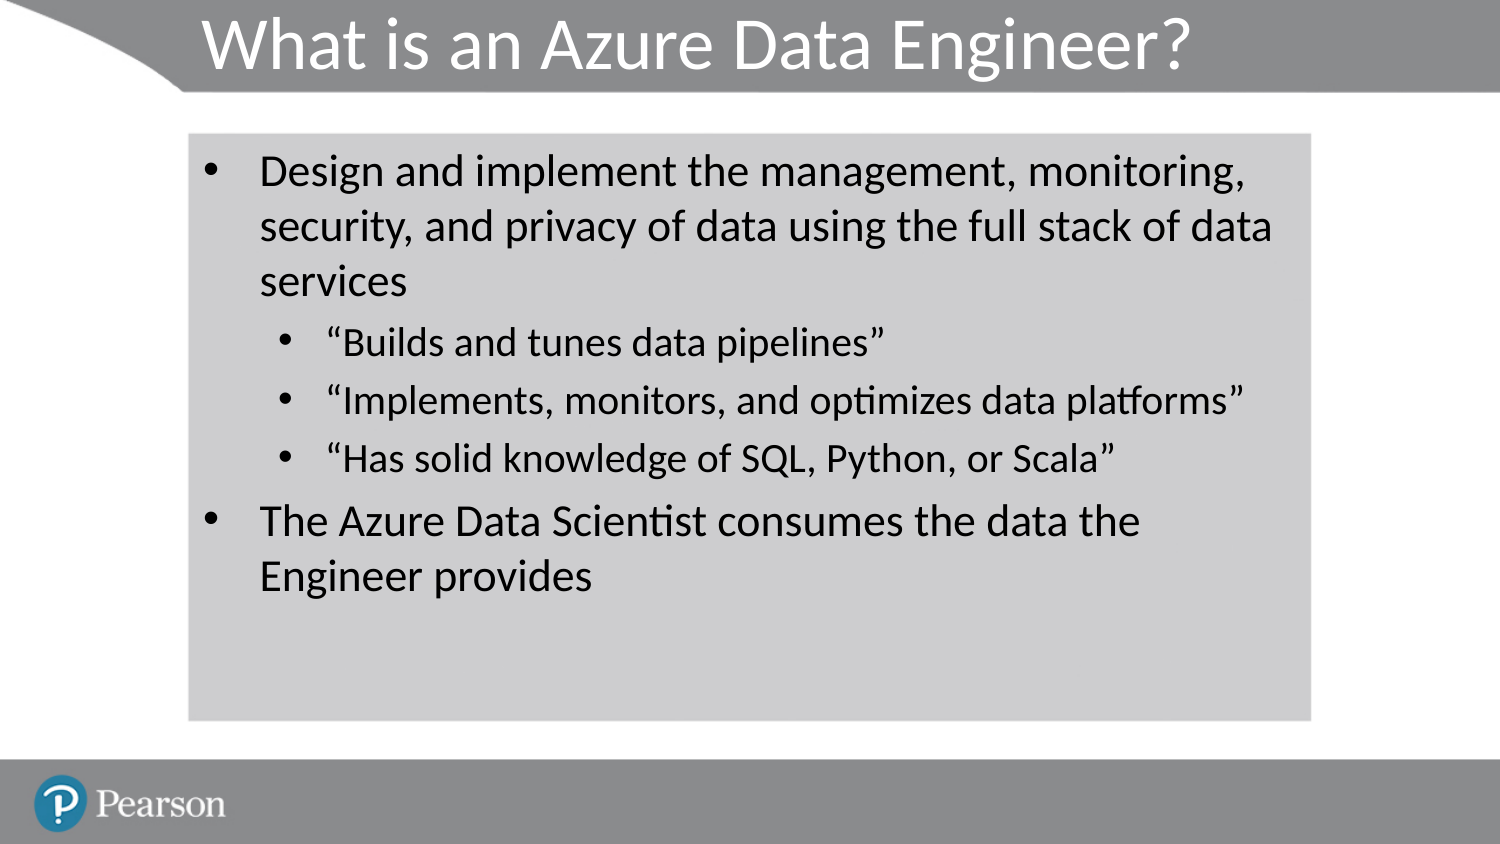

# What is an Azure Data Engineer?
Design and implement the management, monitoring, security, and privacy of data using the full stack of data services
“Builds and tunes data pipelines”
“Implements, monitors, and optimizes data platforms”
“Has solid knowledge of SQL, Python, or Scala”
The Azure Data Scientist consumes the data the Engineer provides